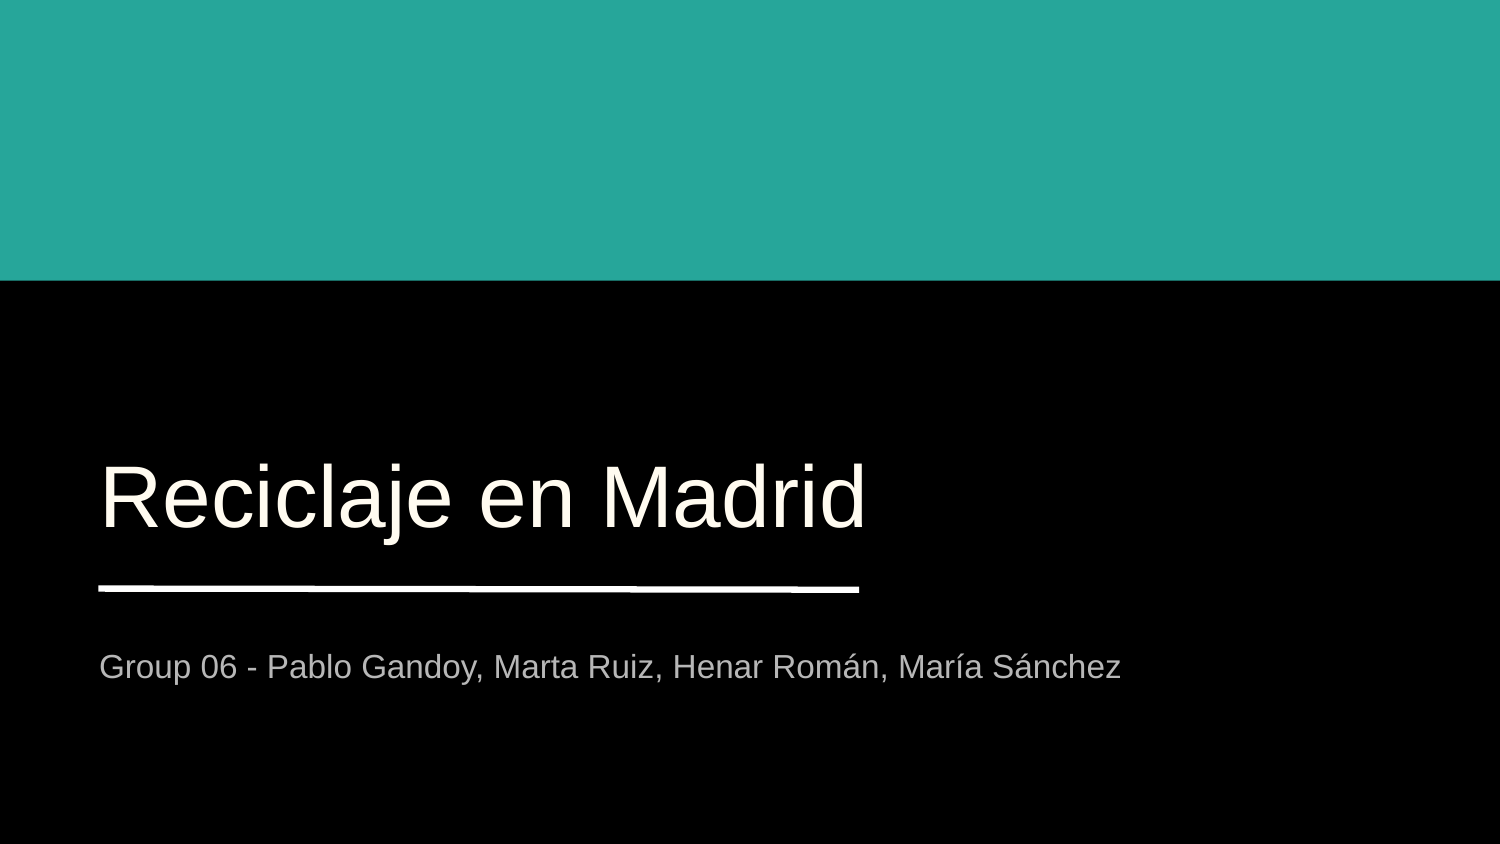

# Reciclaje en Madrid
Group 06 - Pablo Gandoy, Marta Ruiz, Henar Román, María Sánchez